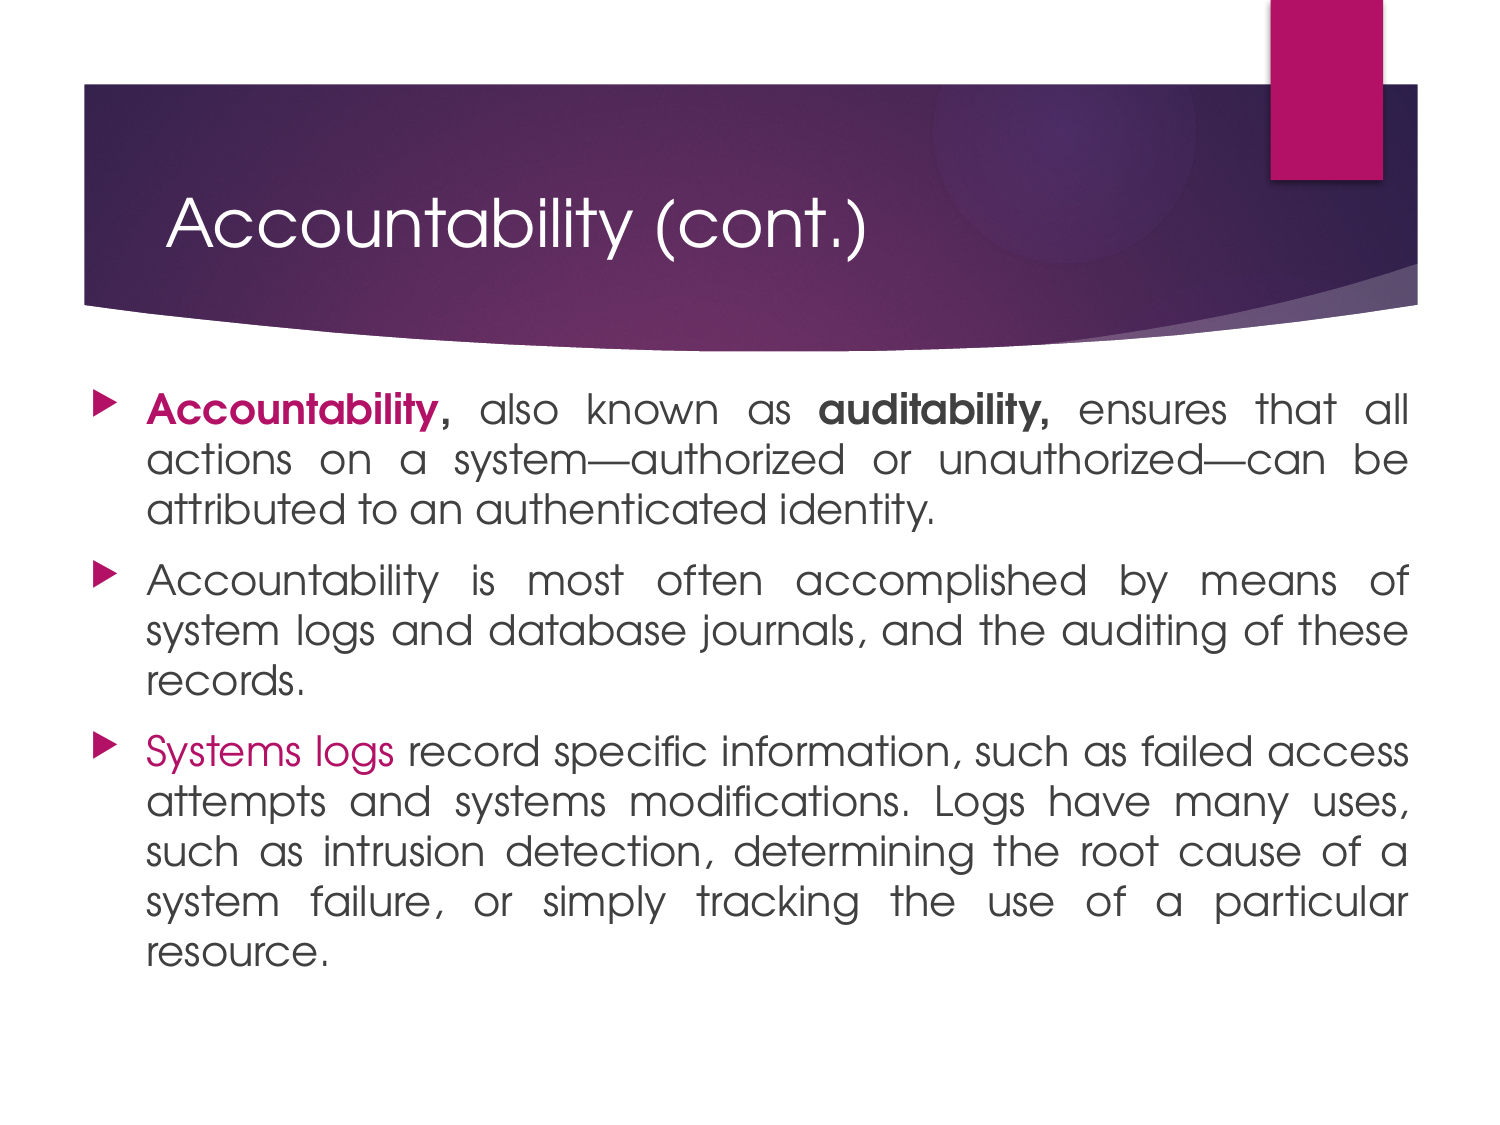

# Accountability (cont.)
Accountability, also known as auditability, ensures that all actions on a system—authorized or unauthorized—can be attributed to an authenticated identity.
Accountability is most often accomplished by means of system logs and database journals, and the auditing of these records.
Systems logs record specific information, such as failed access attempts and systems modifications. Logs have many uses, such as intrusion detection, determining the root cause of a system failure, or simply tracking the use of a particular resource.